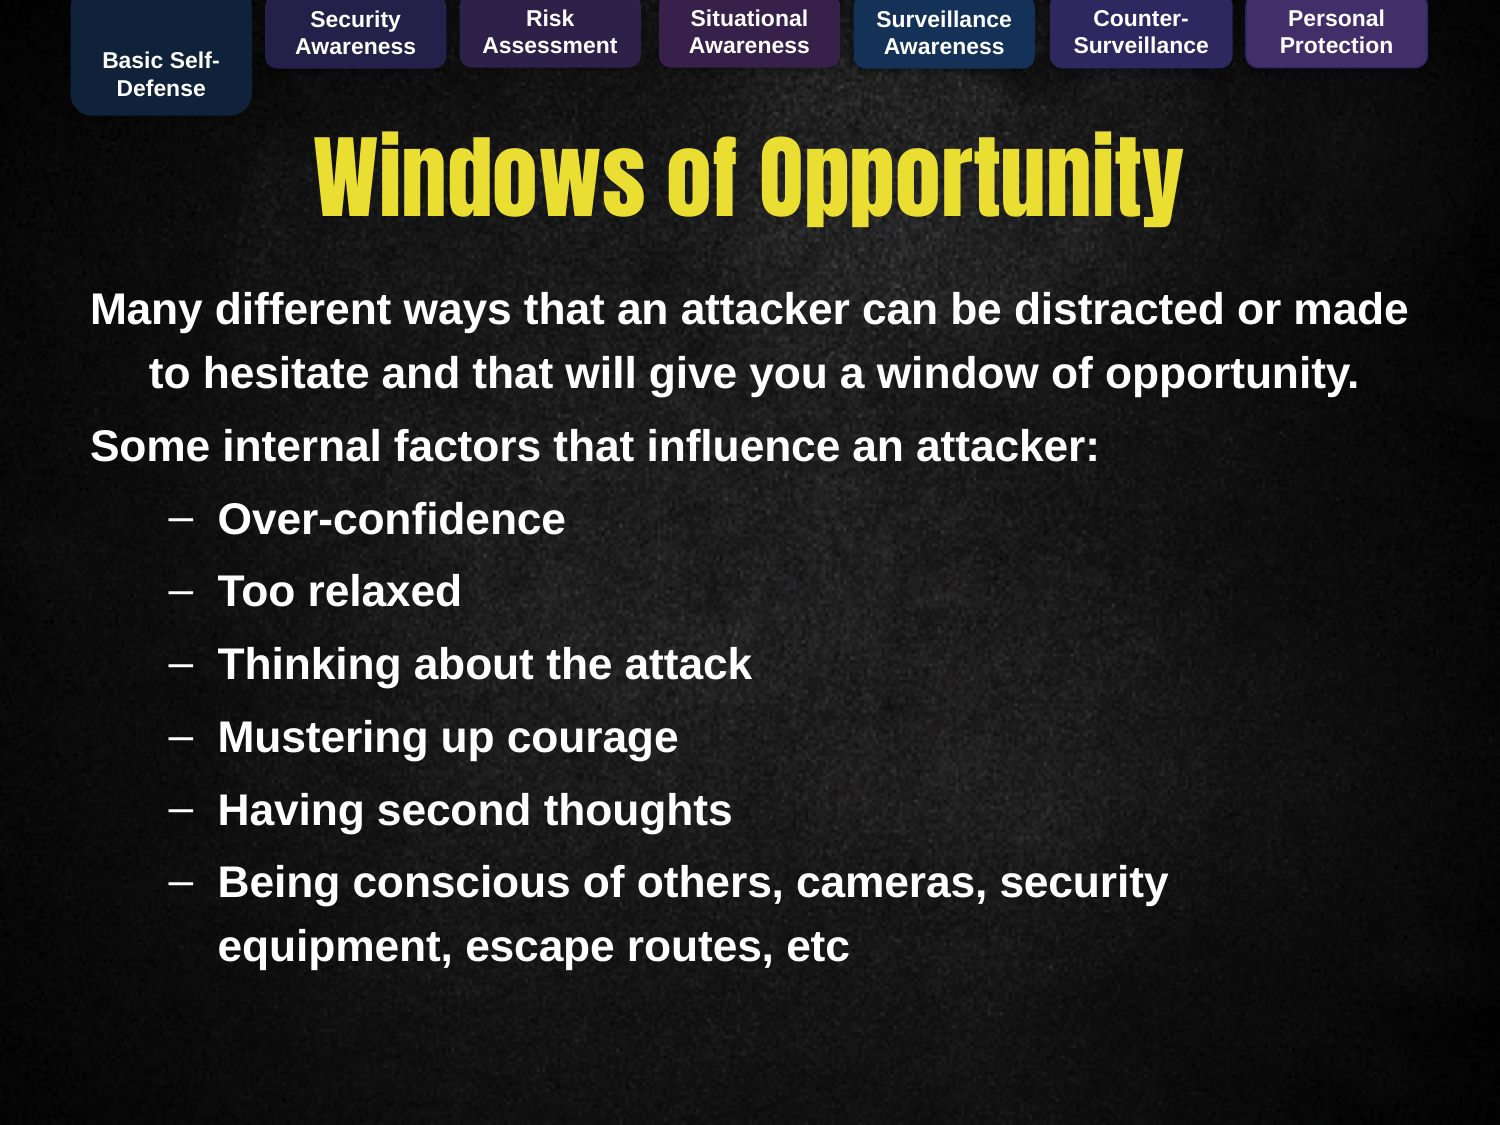

Basic Self-Defense
Risk
Assessment
Situational
Awareness
Counter-Surveillance
Personal
Protection
Security
Awareness
Surveillance
Awareness
#
Windows of Opportunity
Many different ways that an attacker can be distracted or made to hesitate and that will give you a window of opportunity.
Some internal factors that influence an attacker:
Over-confidence
Too relaxed
Thinking about the attack
Mustering up courage
Having second thoughts
Being conscious of others, cameras, security equipment, escape routes, etc